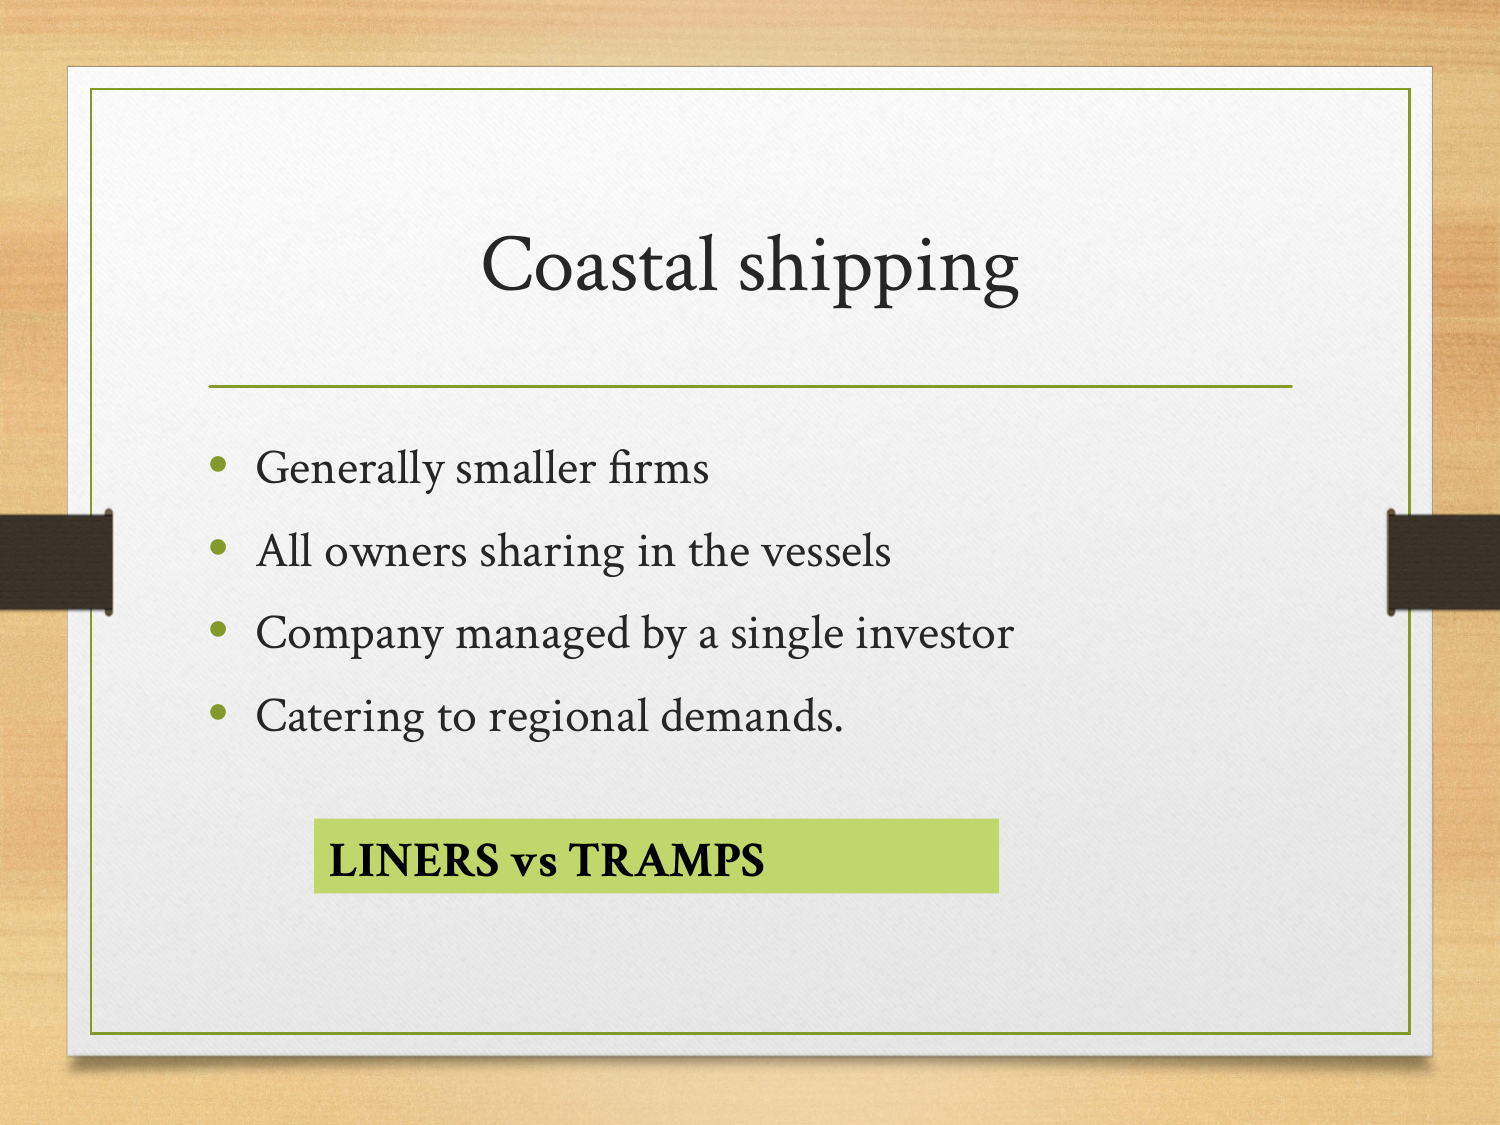

# Coastal shipping
Generally smaller firms
All owners sharing in the vessels
Company managed by a single investor
Catering to regional demands.

LINERS vs TRAMPS